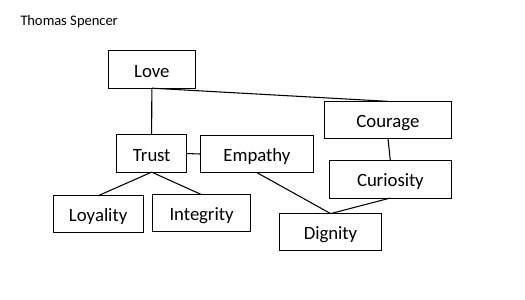

# Thomas Spencer
Love
Courage
Trust
Empathy
Curiosity
Integrity
Loyality
Dignity